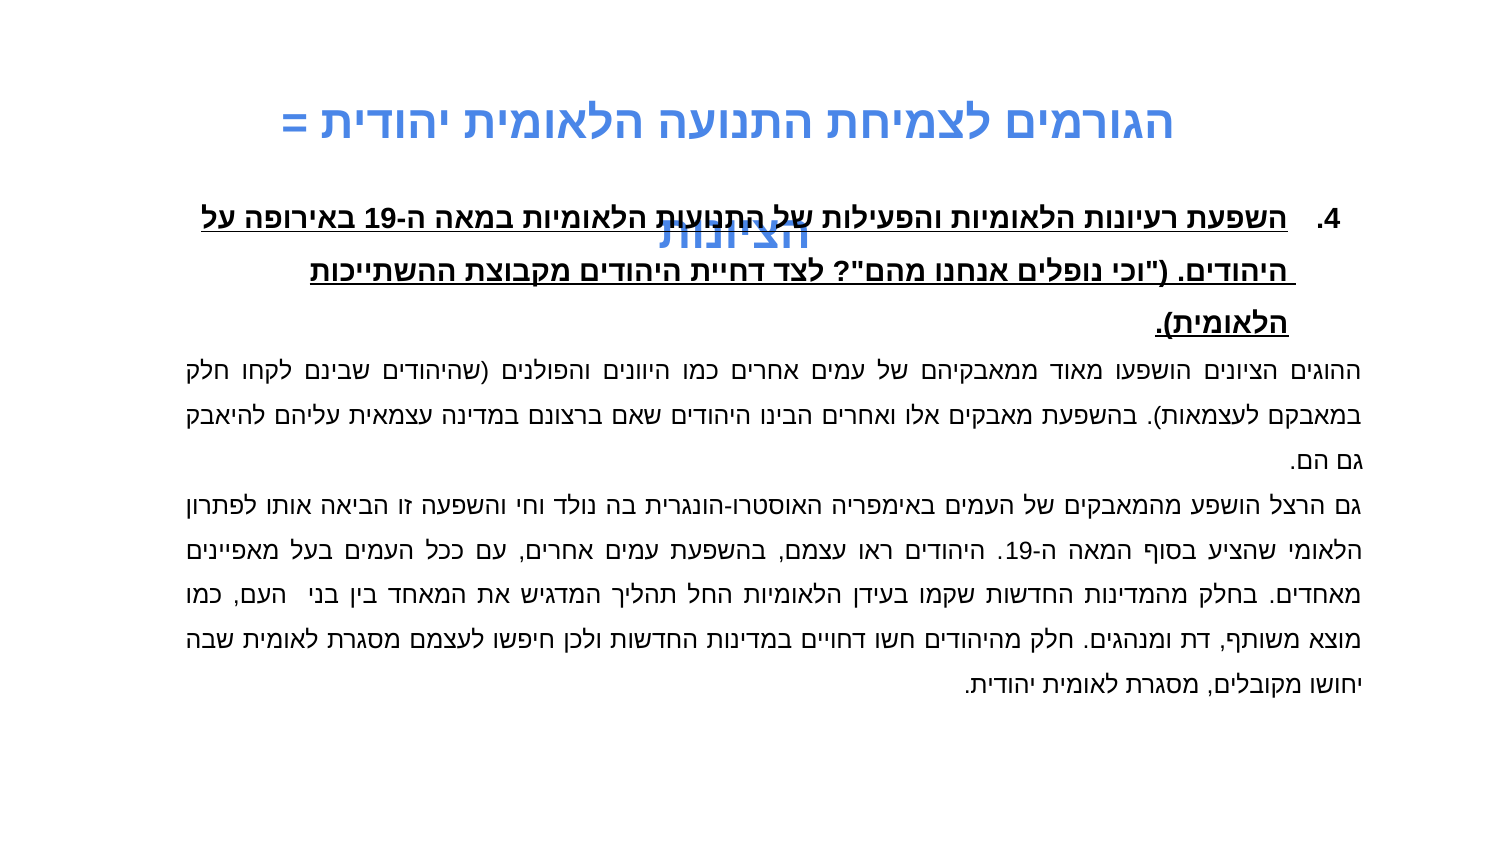

הגורמים לצמיחת התנועה הלאומית יהודית = הציונות

השפעת רעיונות הלאומיות והפעילות של התנועות הלאומיות במאה ה-19 באירופה על היהודים. ("וכי נופלים אנחנו מהם"? לצד דחיית היהודים מקבוצת ההשתייכות הלאומית).
ההוגים הציונים הושפעו מאוד ממאבקיהם של עמים אחרים כמו היוונים והפולנים (שהיהודים שבינם לקחו חלק במאבקם לעצמאות). בהשפעת מאבקים אלו ואחרים הבינו היהודים שאם ברצונם במדינה עצמאית עליהם להיאבק גם הם.
גם הרצל הושפע מהמאבקים של העמים באימפריה האוסטרו-הונגרית בה נולד וחי והשפעה זו הביאה אותו לפתרון הלאומי שהציע בסוף המאה ה-19. היהודים ראו עצמם, בהשפעת עמים אחרים, עם ככל העמים בעל מאפיינים מאחדים. בחלק מהמדינות החדשות שקמו בעידן הלאומיות החל תהליך המדגיש את המאחד בין בני  העם, כמו מוצא משותף, דת ומנהגים. חלק מהיהודים חשו דחויים במדינות החדשות ולכן חיפשו לעצמם מסגרת לאומית שבה יחושו מקובלים, מסגרת לאומית יהודית.